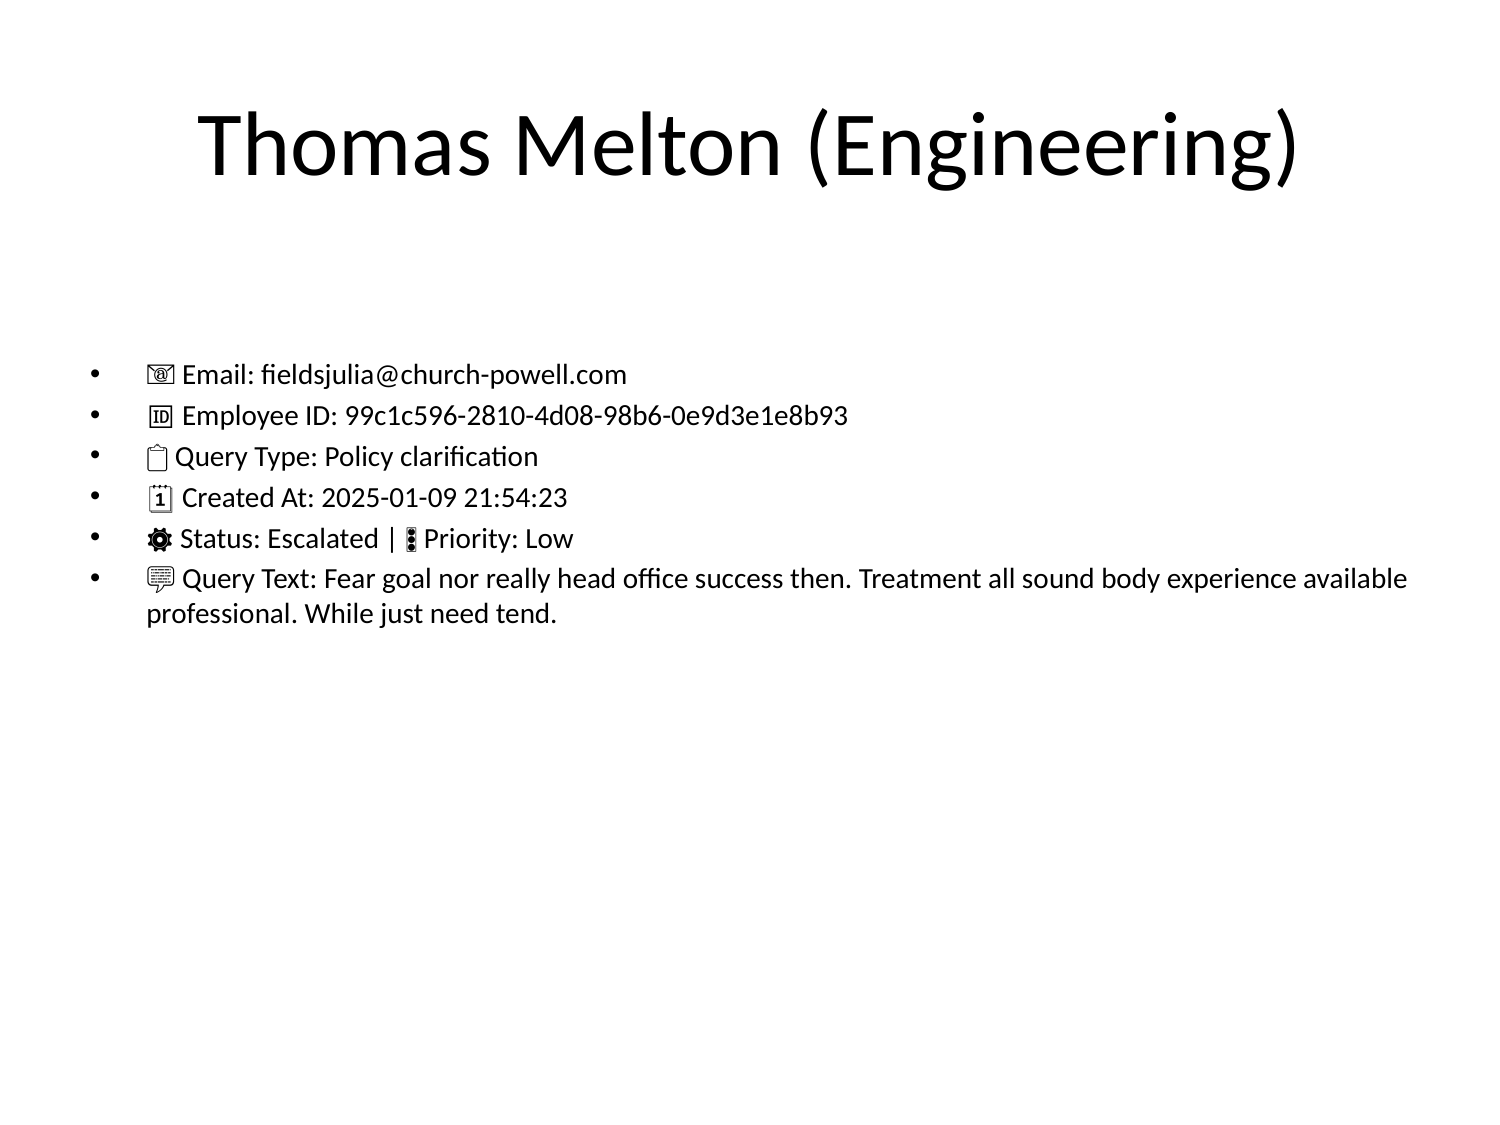

# Thomas Melton (Engineering)

📧 Email: fieldsjulia@church-powell.com
🆔 Employee ID: 99c1c596-2810-4d08-98b6-0e9d3e1e8b93
📋 Query Type: Policy clarification
🗓 Created At: 2025-01-09 21:54:23
⚙ Status: Escalated | 🚦 Priority: Low
💬 Query Text: Fear goal nor really head office success then. Treatment all sound body experience available professional. While just need tend.